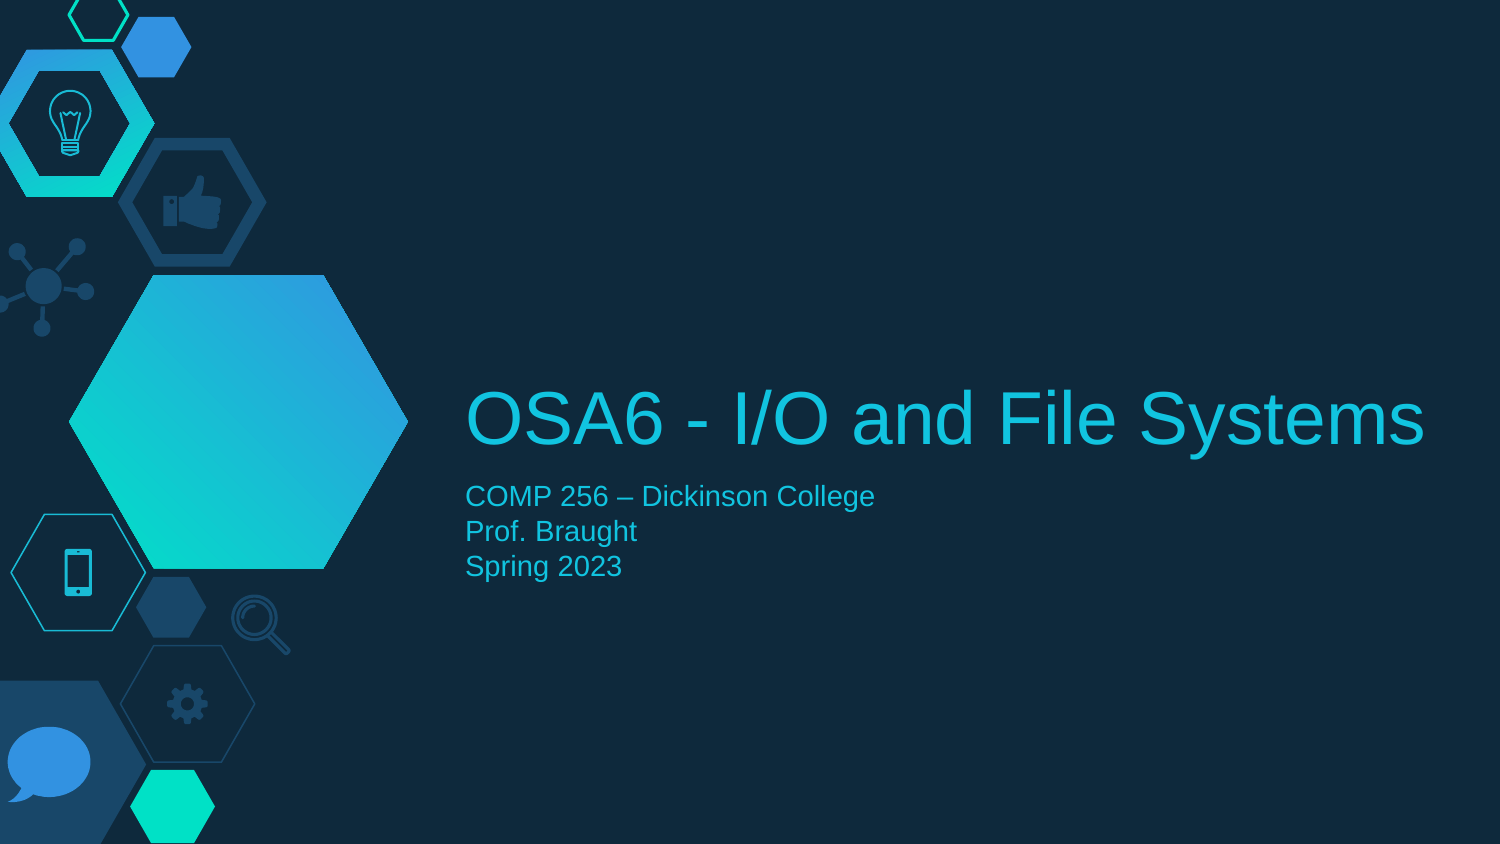

# OSA6 - I/O and File Systems
COMP 256 – Dickinson College
Prof. Braught
Spring 2023